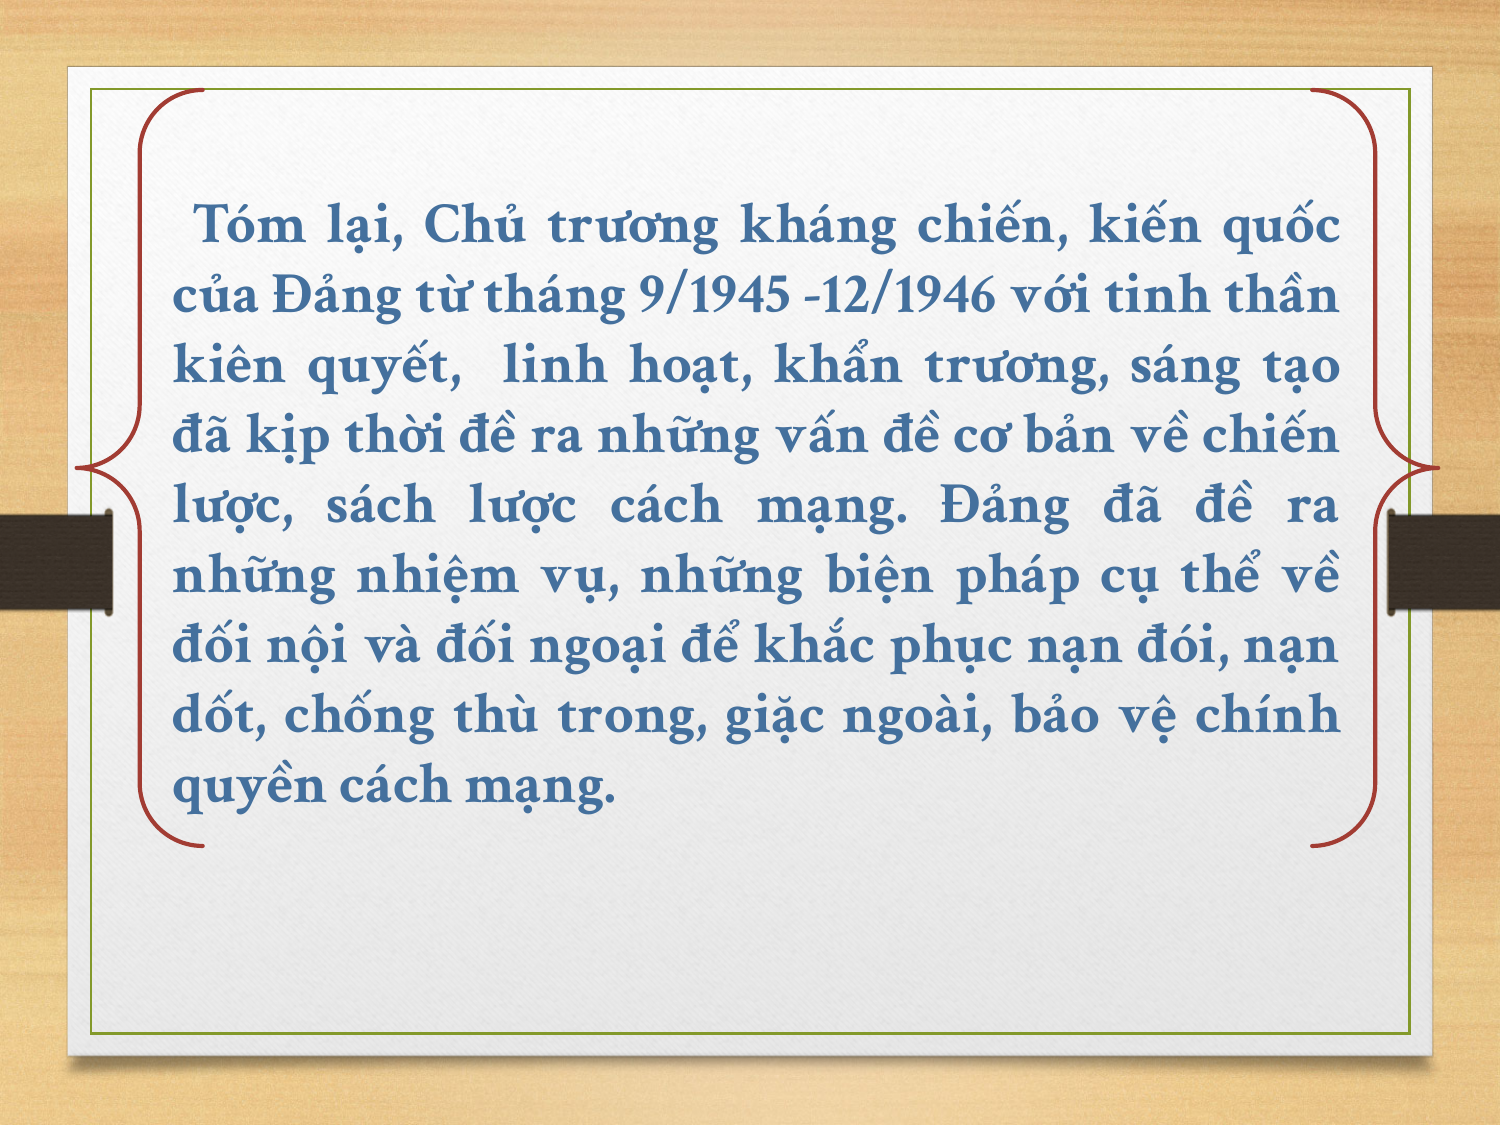

Tóm lại, Chủ trương kháng chiến, kiến quốc của Đảng từ tháng 9/1945 -12/1946 với tinh thần kiên quyết,  linh hoạt, khẩn trương, sáng tạo đã kịp thời đề ra những vấn đề cơ bản về chiến lược, sách lược cách mạng. Đảng đã đề ra những nhiệm vụ, những biện pháp cụ thể về đối nội và đối ngoại để khắc phục nạn đói, nạn dốt, chống thù trong, giặc ngoài, bảo vệ chính quyền cách mạng.